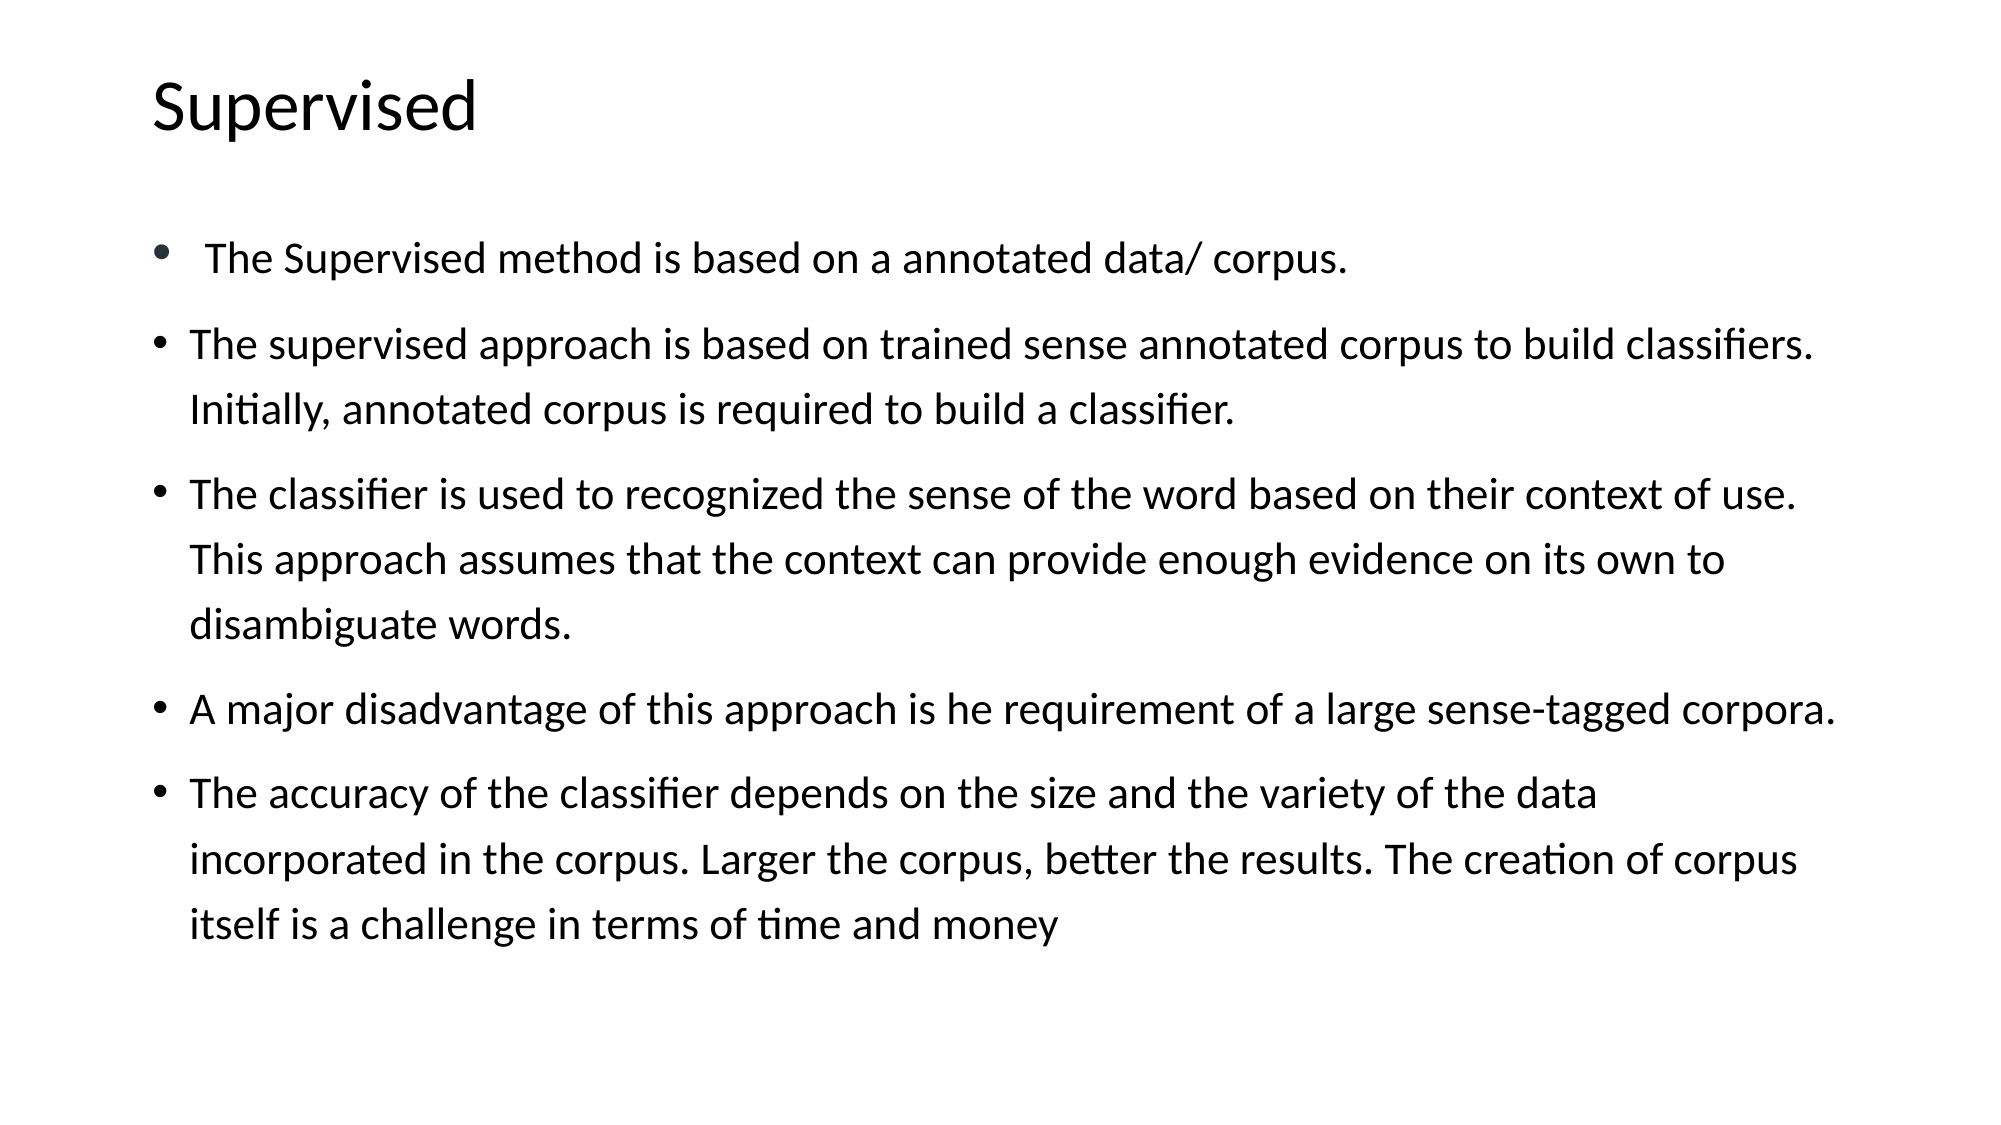

# Supervised
 The Supervised method is based on a annotated data/ corpus.
The supervised approach is based on trained sense annotated corpus to build classifiers. Initially, annotated corpus is required to build a classifier.
The classifier is used to recognized the sense of the word based on their context of use. This approach assumes that the context can provide enough evidence on its own to disambiguate words.
A major disadvantage of this approach is he requirement of a large sense-tagged corpora.
The accuracy of the classifier depends on the size and the variety of the data incorporated in the corpus. Larger the corpus, better the results. The creation of corpus itself is a challenge in terms of time and money